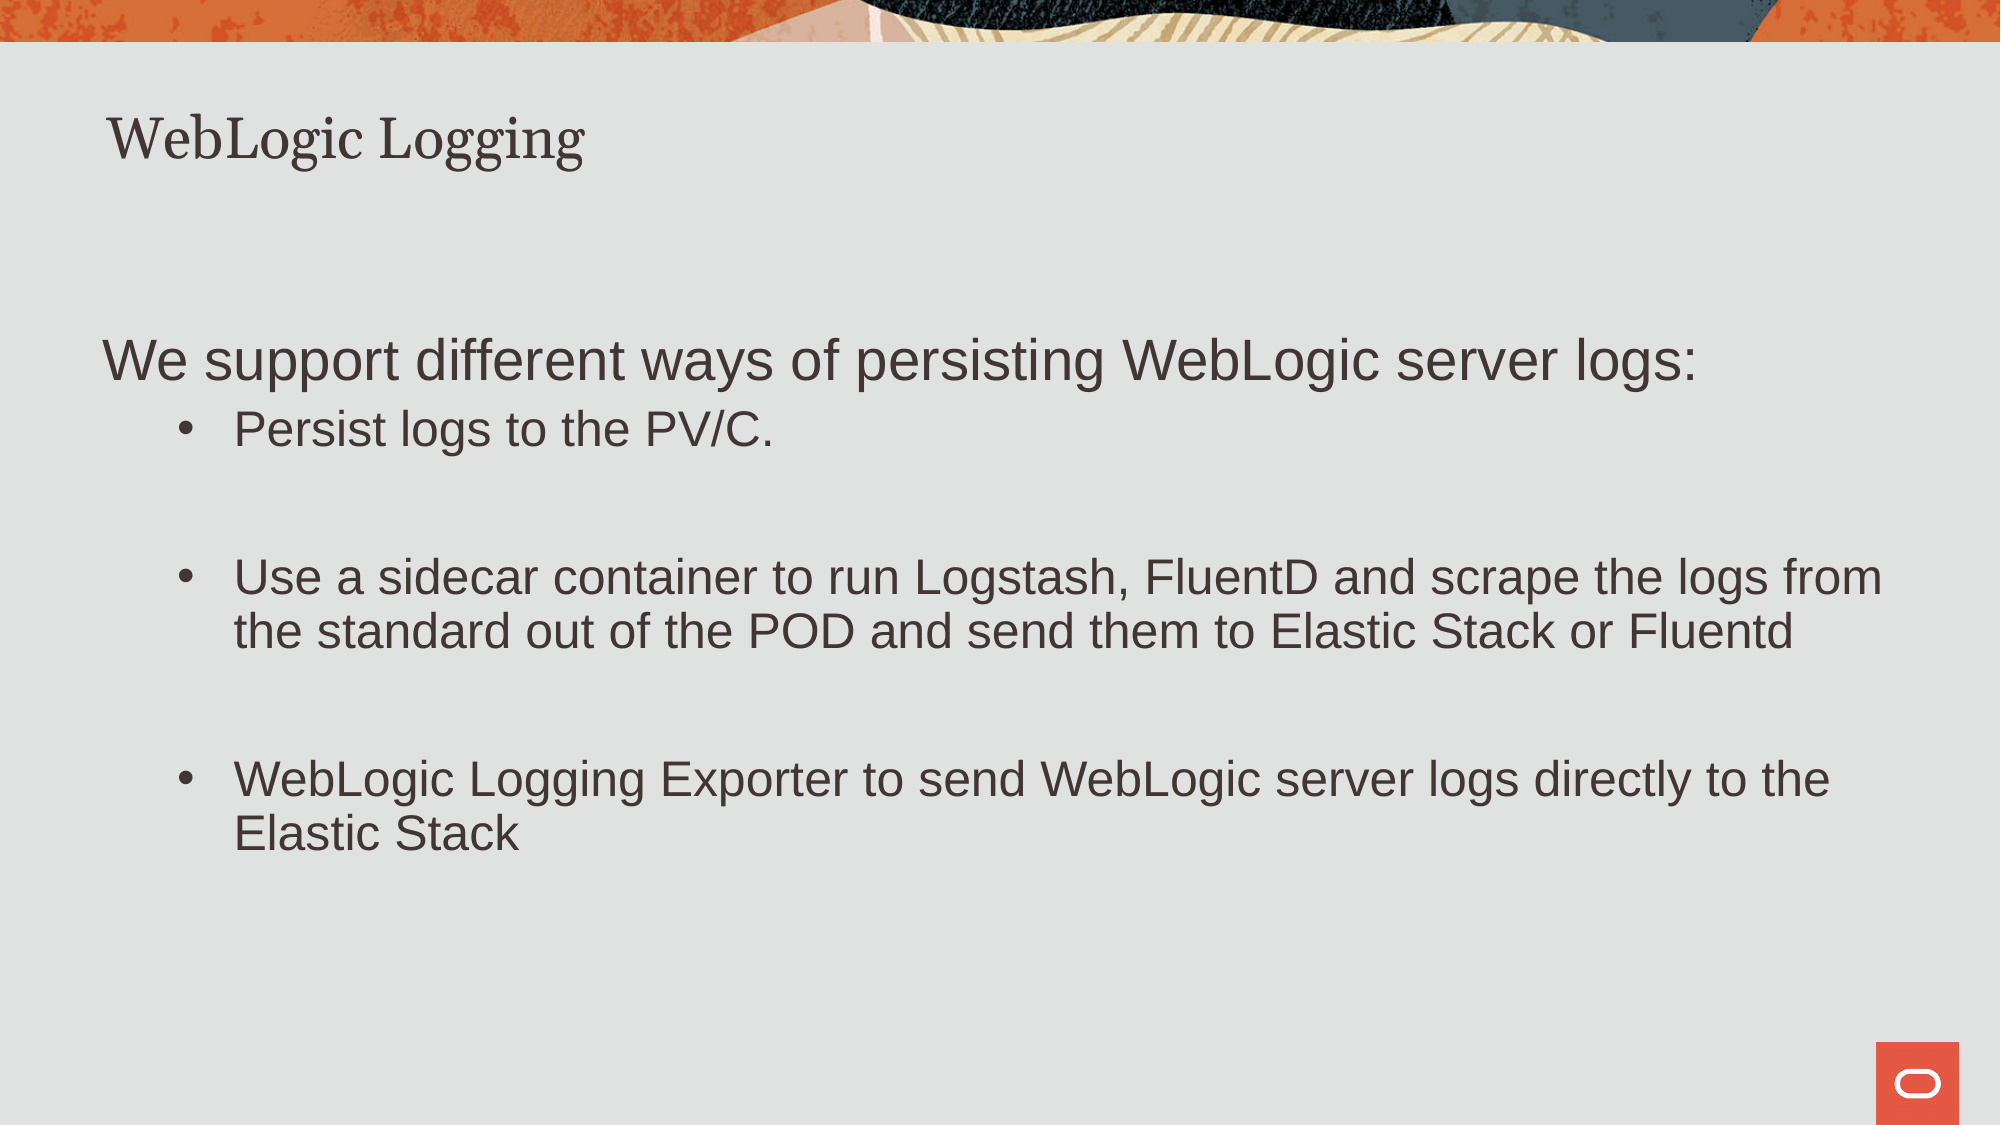

# WebLogic Logging
We support different ways of persisting WebLogic server logs:
Persist logs to the PV/C.

Use a sidecar container to run Logstash, FluentD and scrape the logs from the standard out of the POD and send them to Elastic Stack or Fluentd

WebLogic Logging Exporter to send WebLogic server logs directly to the Elastic Stack